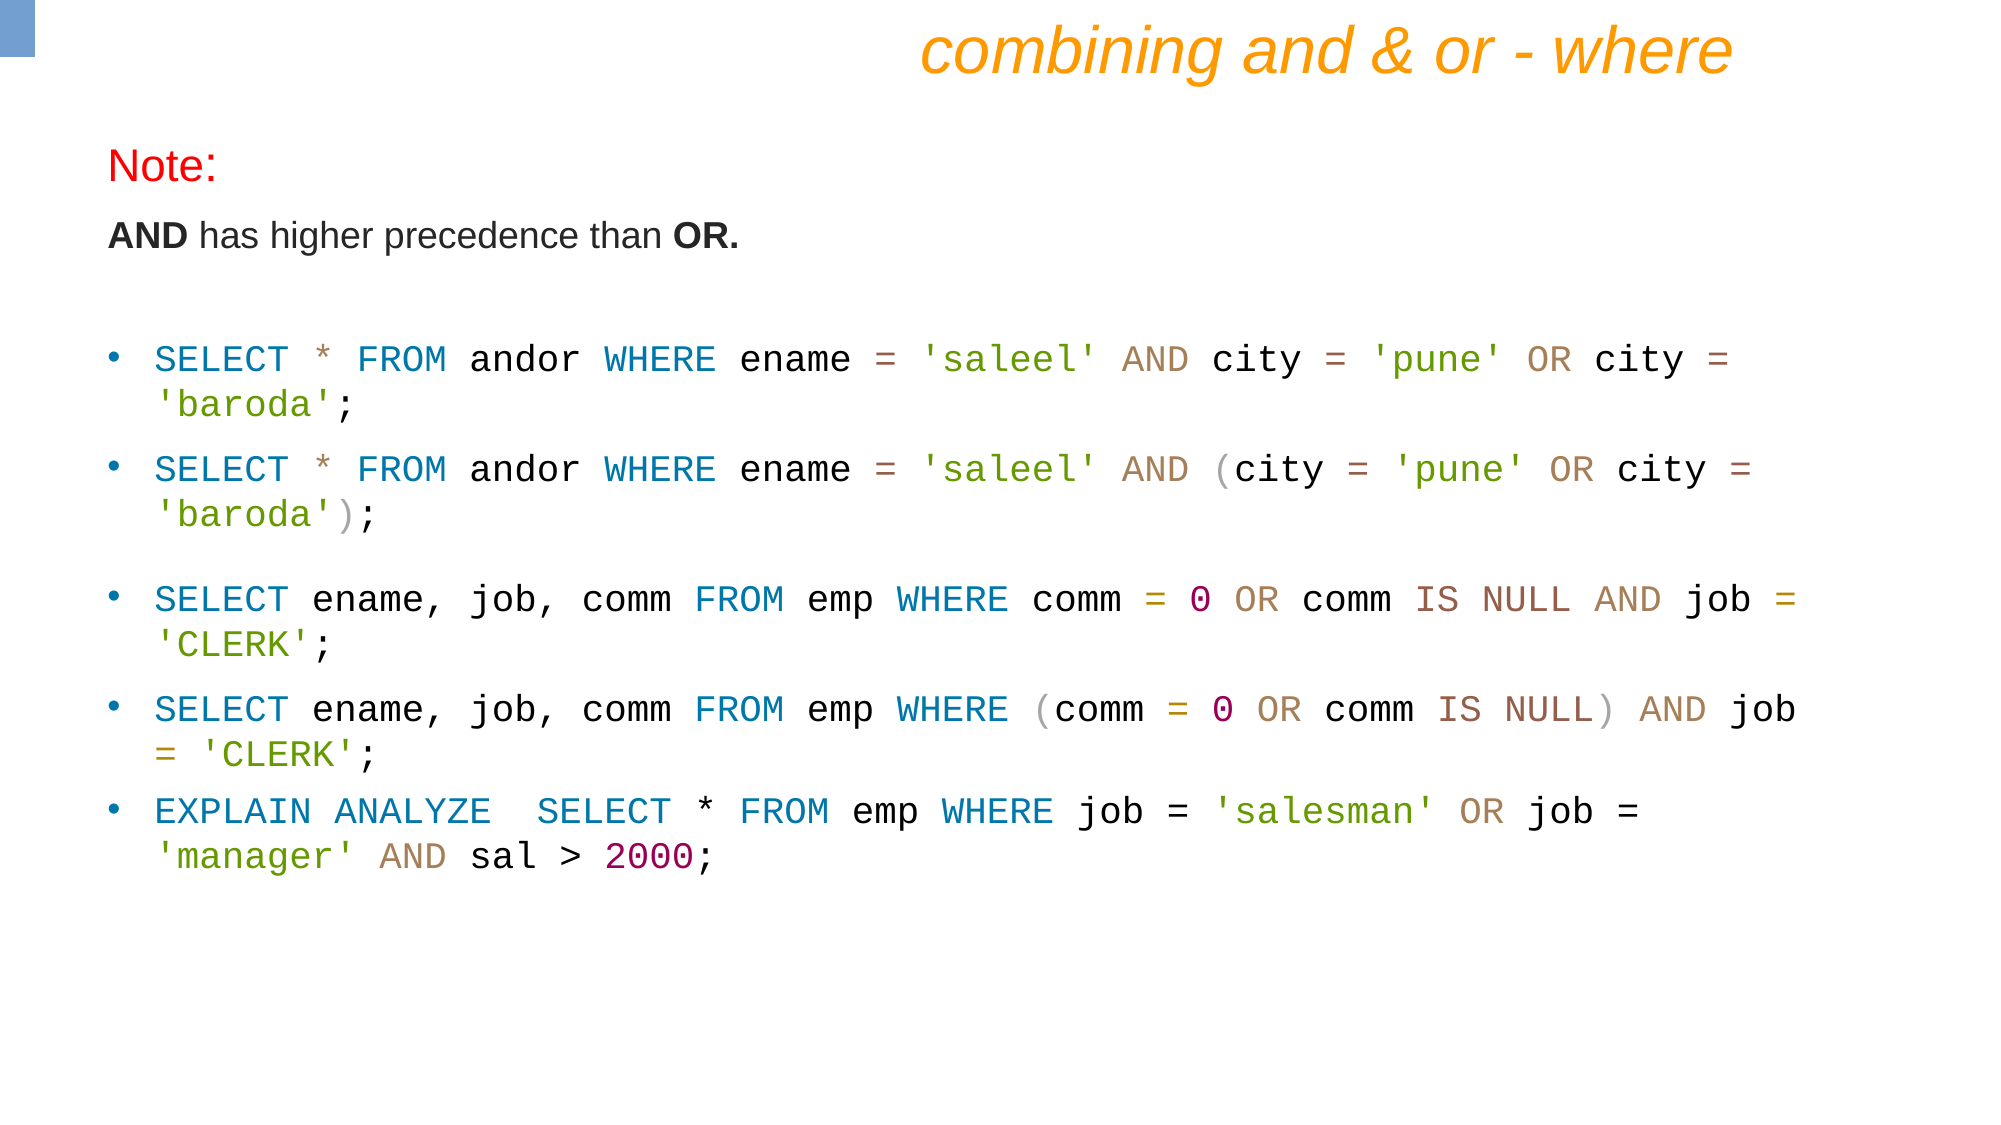

combining and & or - where
Note:

AND has higher precedence than OR.

SELECT * FROM andor WHERE ename = 'saleel' AND city = 'pune' OR city = 'baroda';

SELECT * FROM andor WHERE ename = 'saleel' AND (city = 'pune' OR city = 'baroda');

SELECT ename, job, comm FROM emp WHERE comm = 0 OR comm IS NULL AND job = 'CLERK';

SELECT ename, job, comm FROM emp WHERE (comm = 0 OR comm IS NULL) AND job = 'CLERK';
EXPLAIN ANALYZE  SELECT * FROM emp WHERE job = 'salesman' OR job = 'manager' AND sal > 2000;